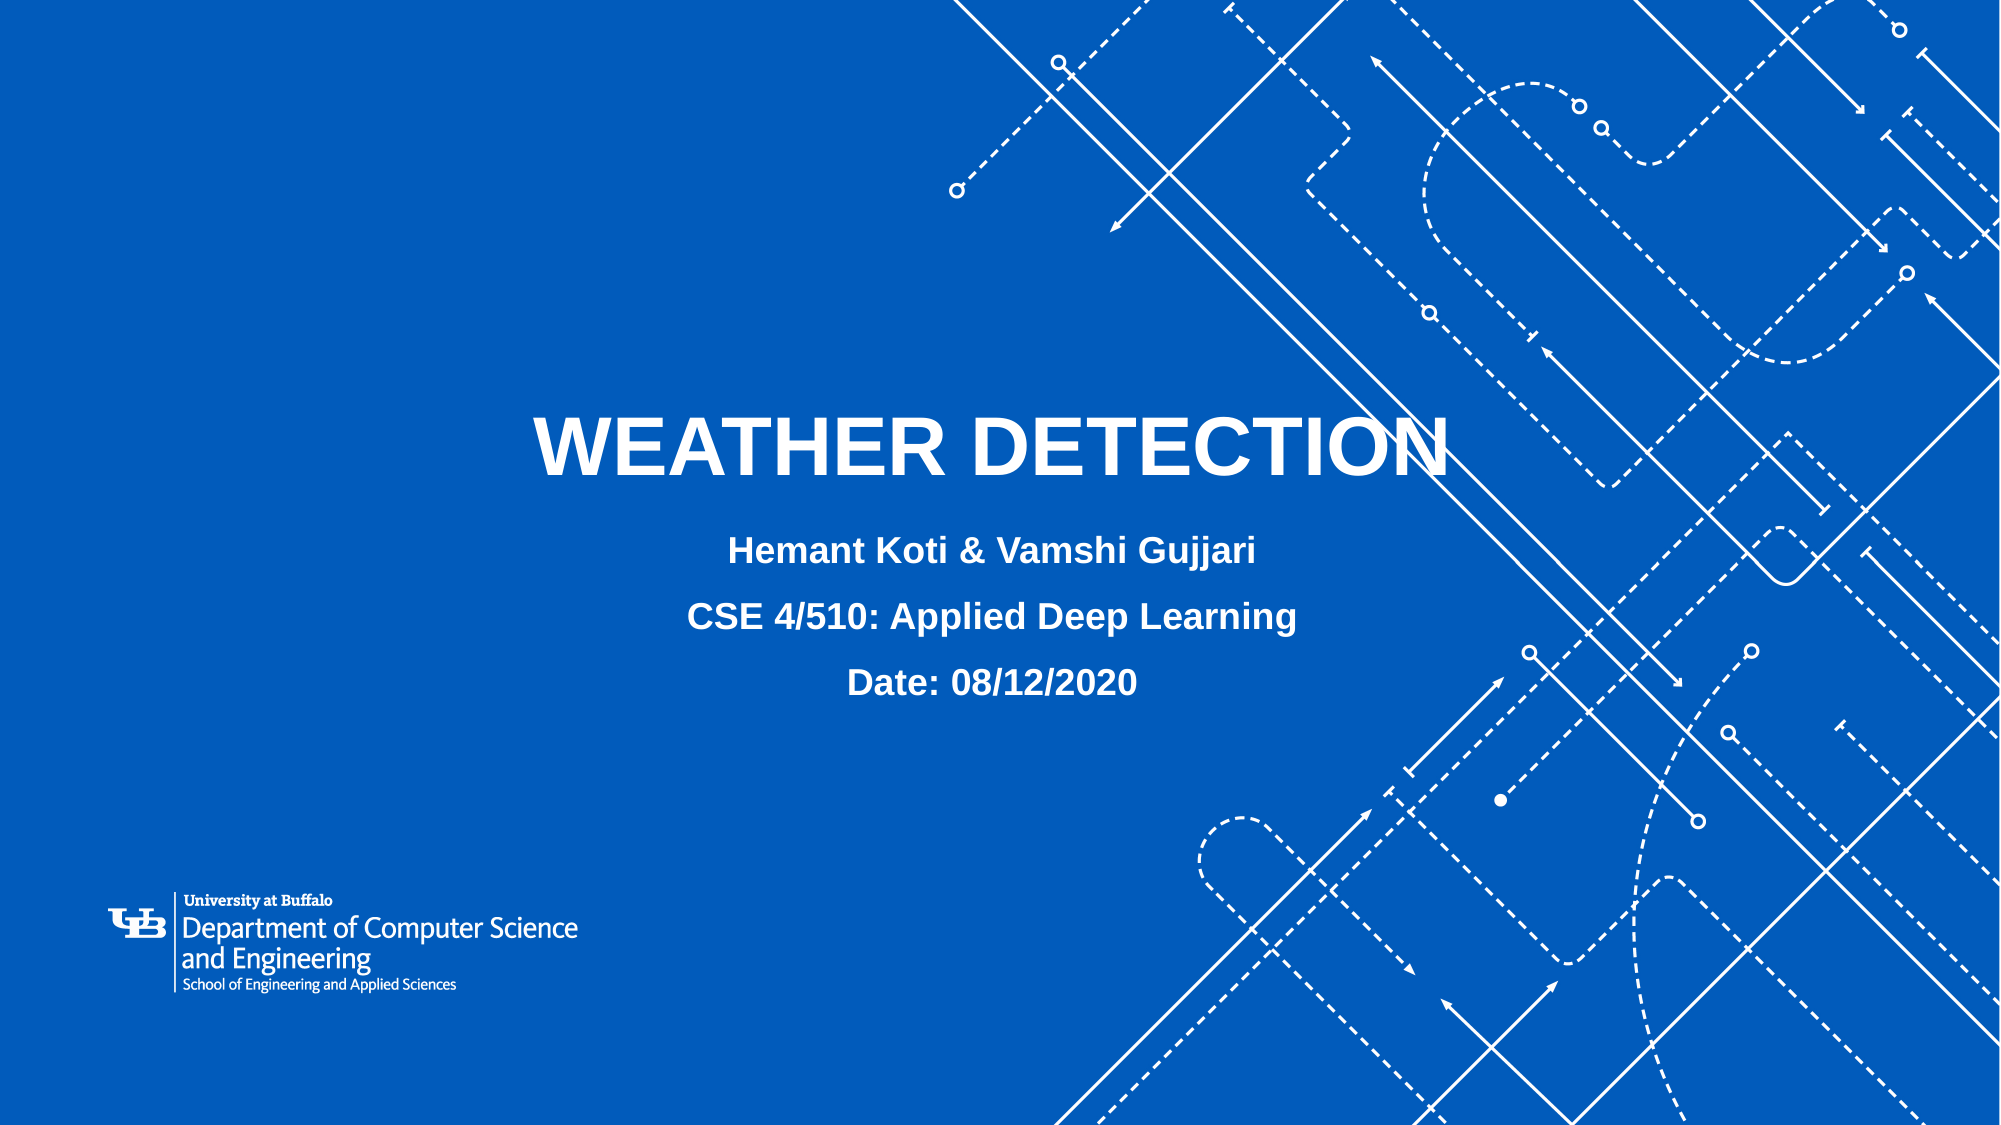

# Weather detection
Hemant Koti & Vamshi Gujjari
CSE 4/510: Applied Deep Learning
Date: 08/12/2020